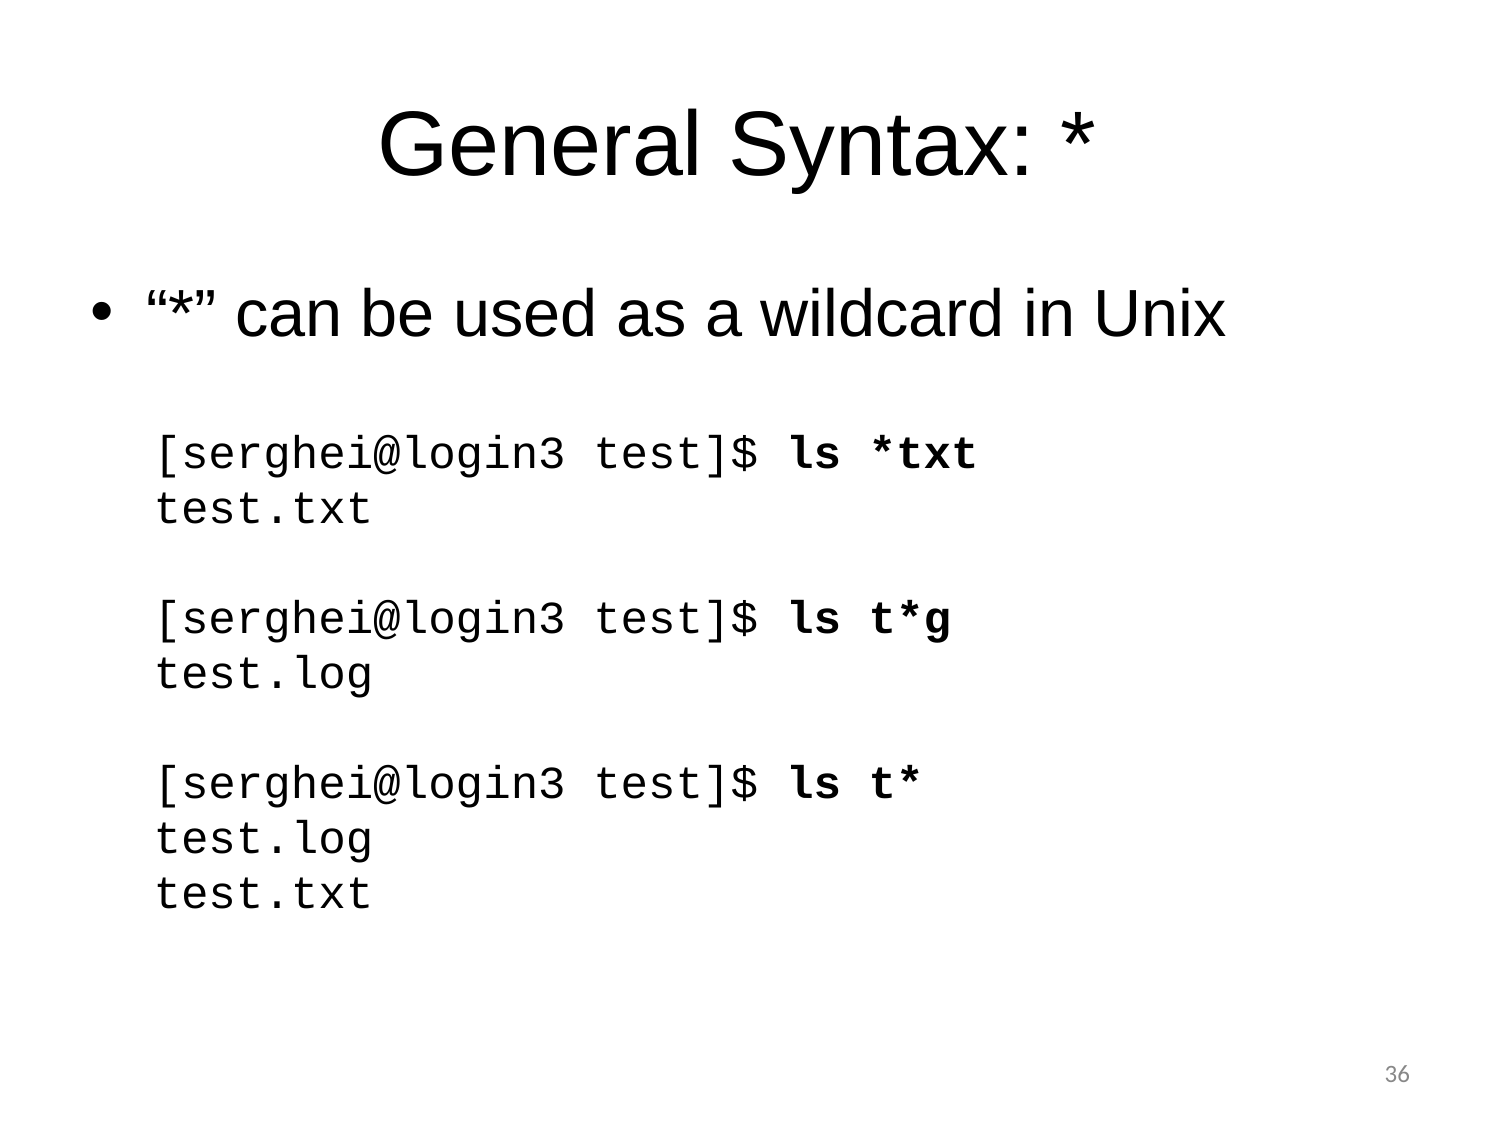

# General Syntax: *
“*” can be used as a wildcard in Unix

[serghei@login3 test]$ ls *txt
test.txt

[serghei@login3 test]$ ls t*g
test.log

[serghei@login3 test]$ ls t*
test.log
test.txt
36